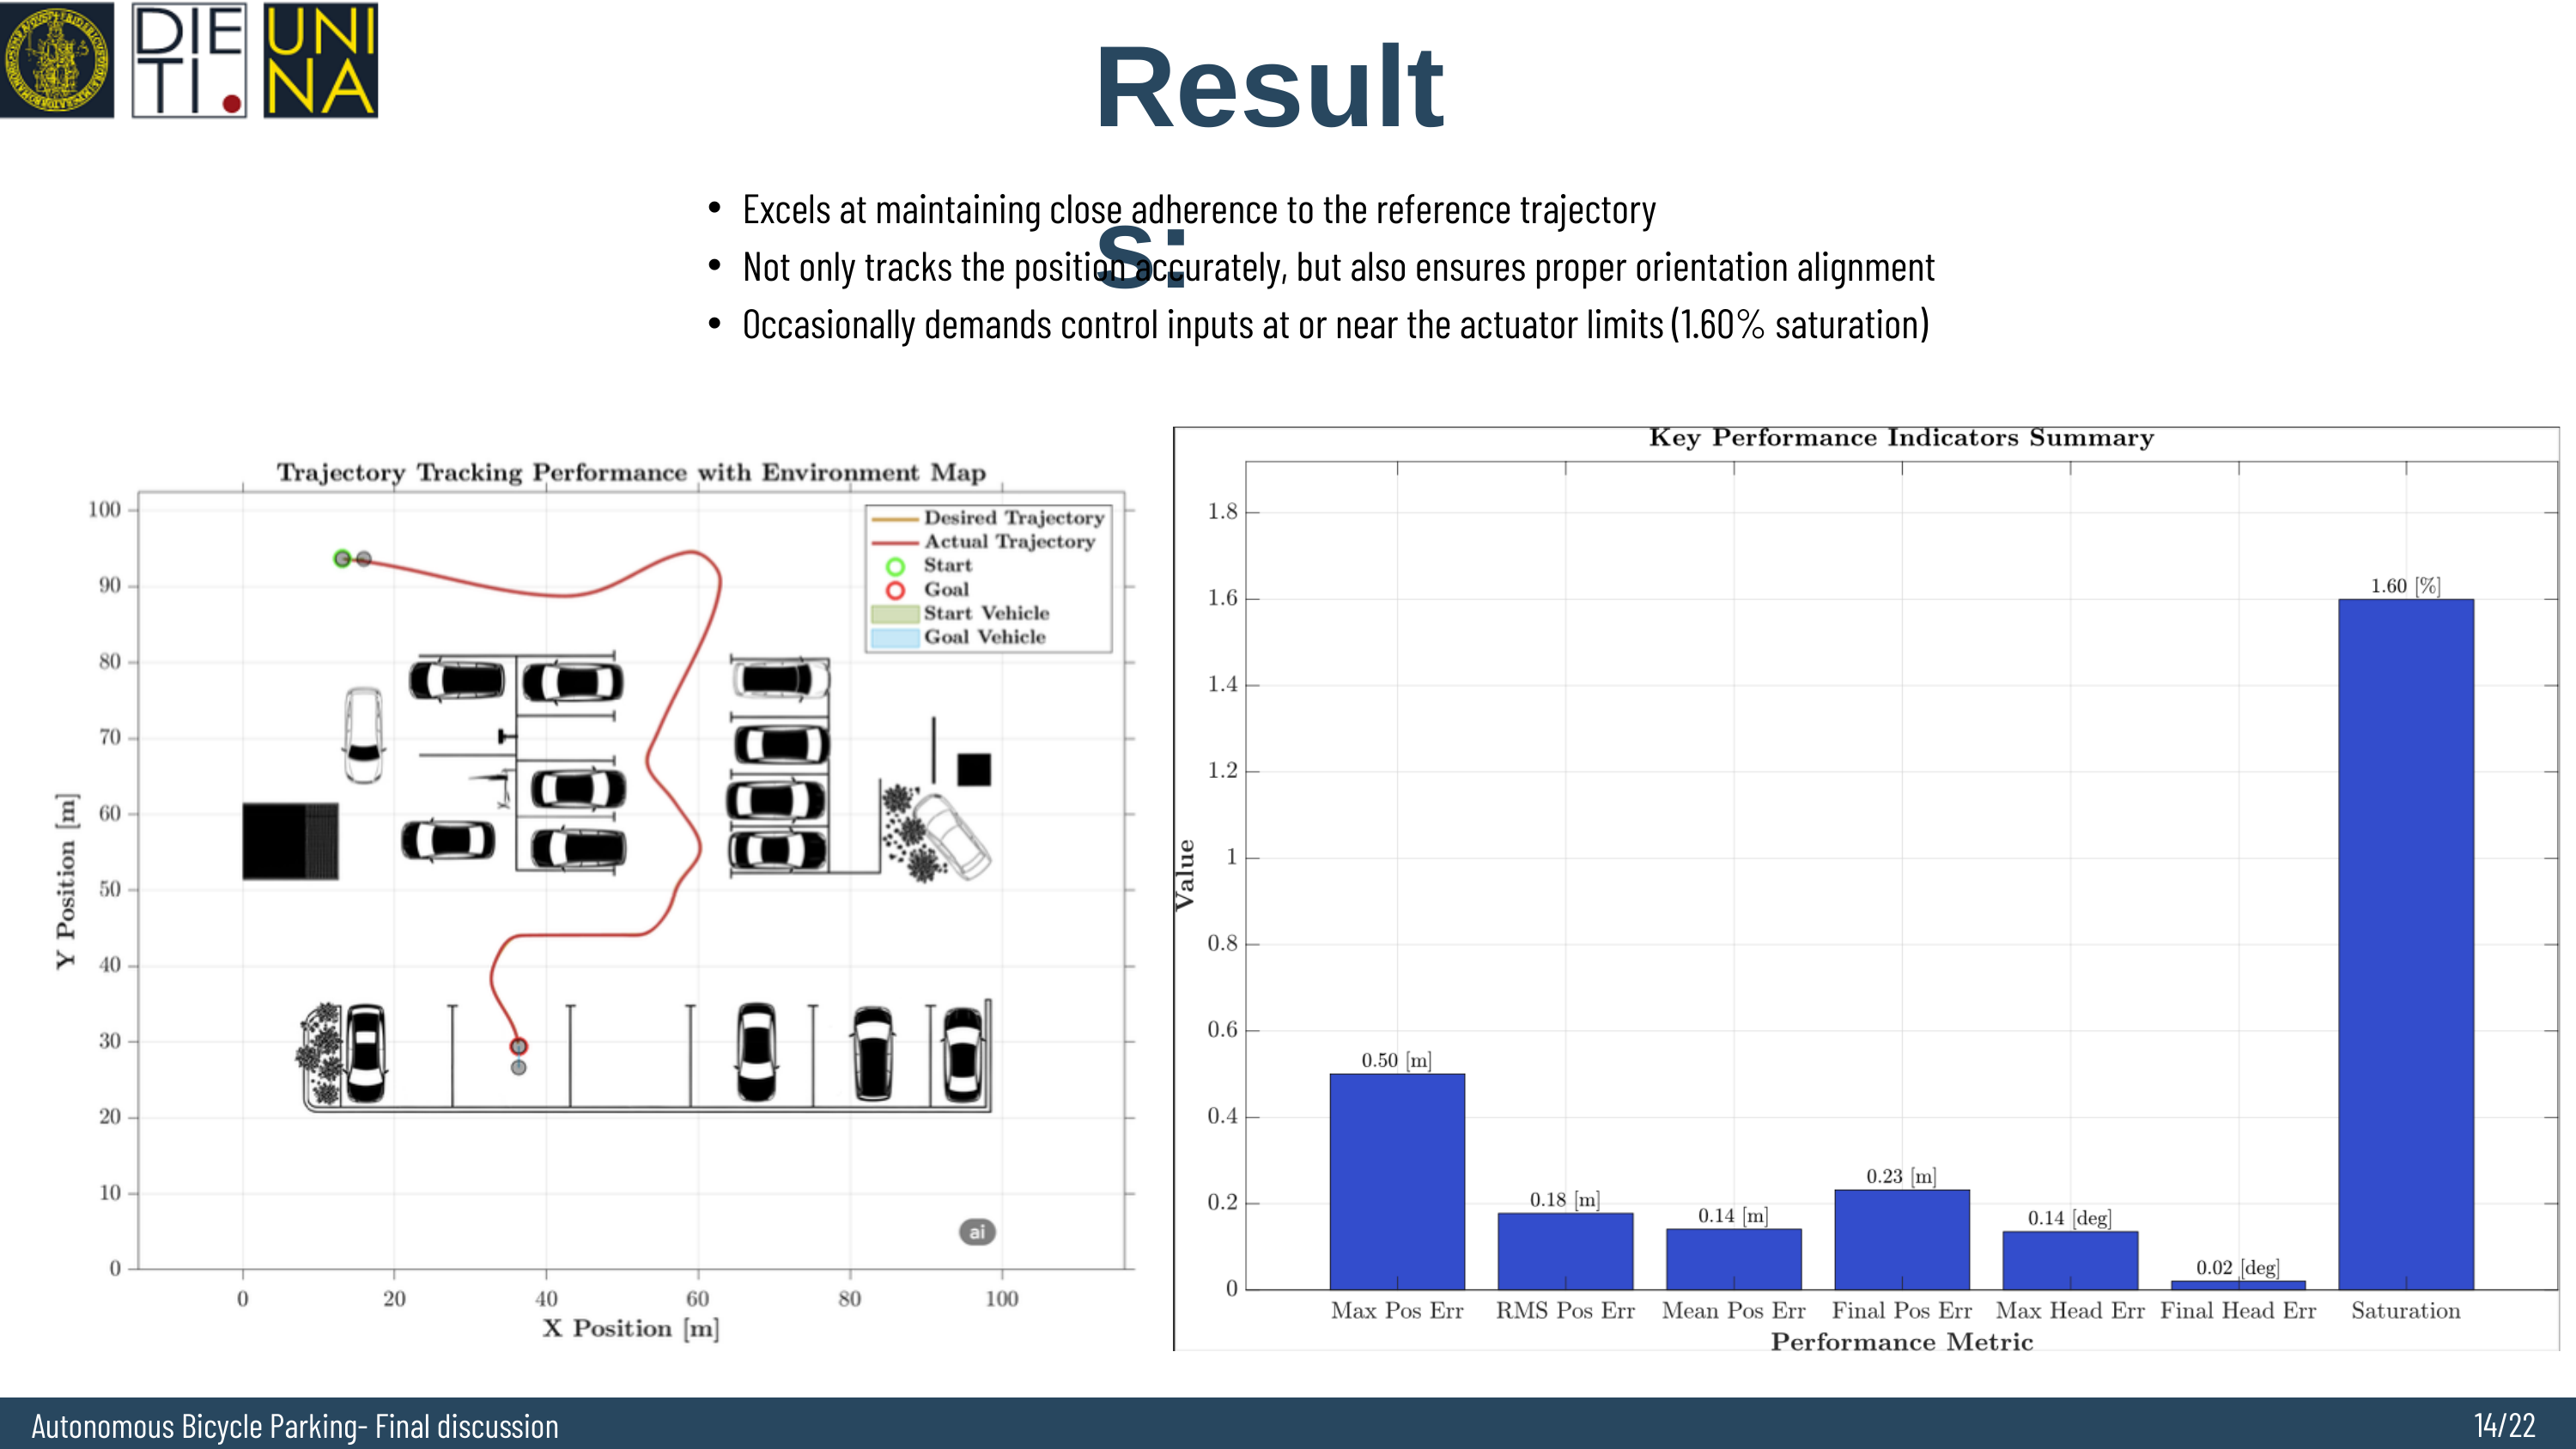

Results:
Excels at maintaining close adherence to the reference trajectory
Not only tracks the position accurately, but also ensures proper orientation alignment
Occasionally demands control inputs at or near the actuator limits (1.60% saturation)

14/22

Autonomous Bicycle Parking- Final discussion